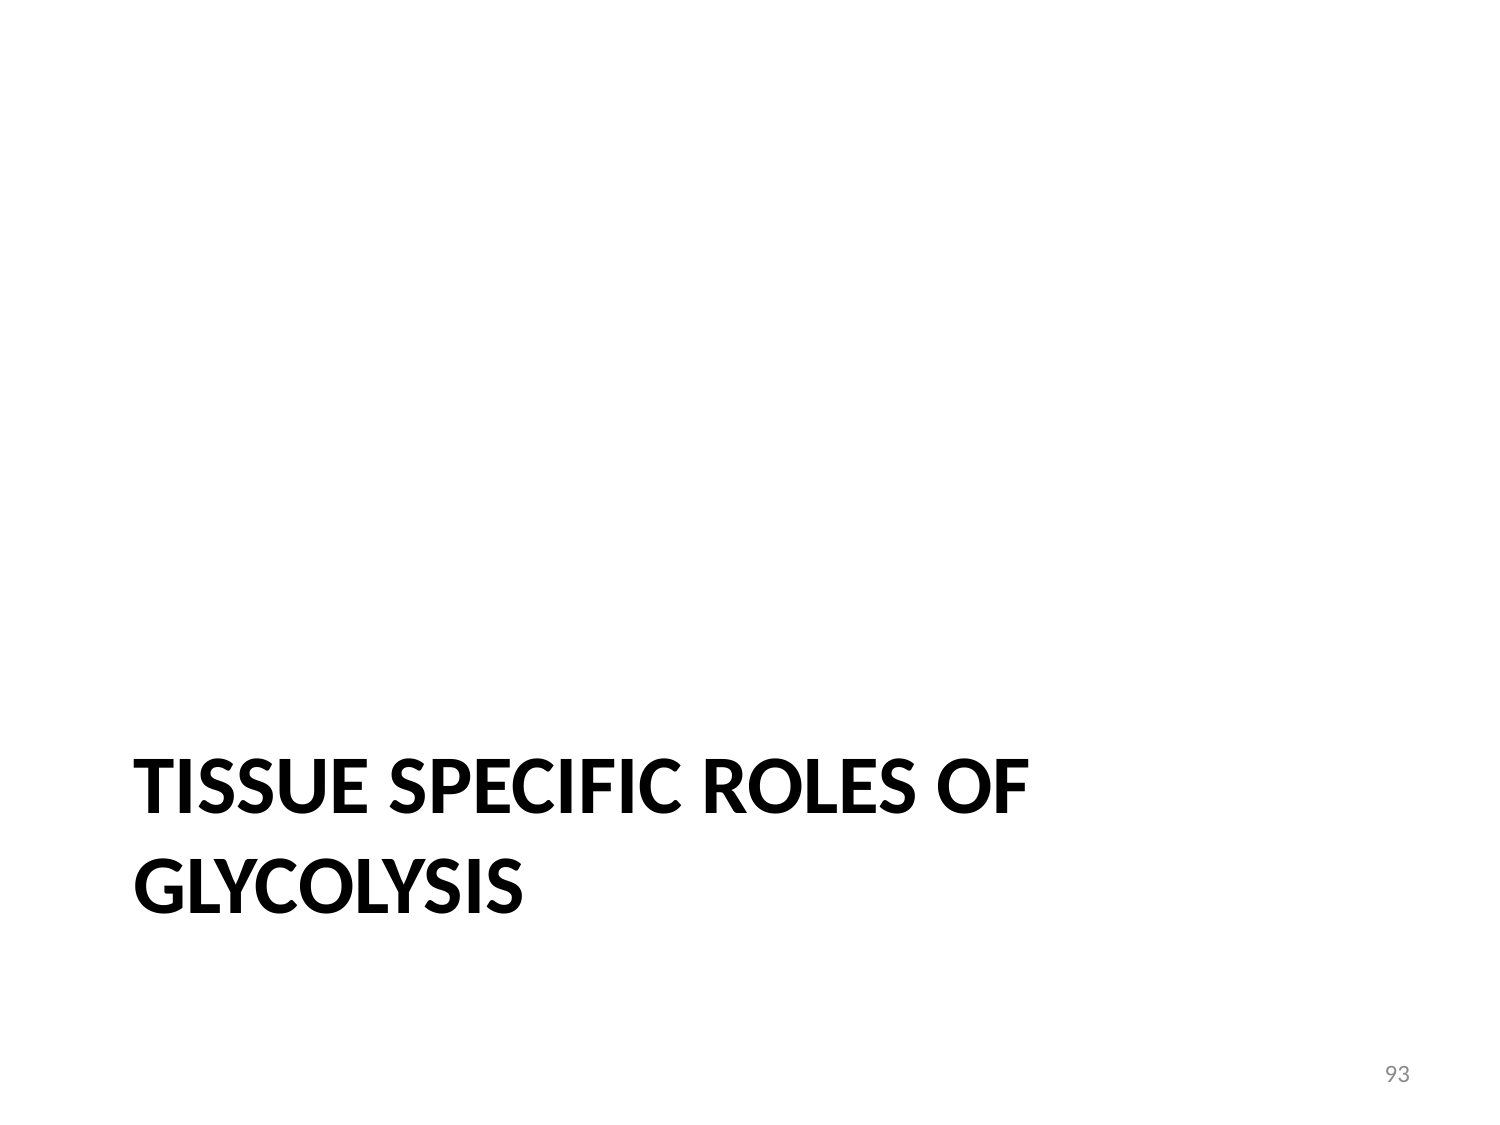

# Tissue Specific Roles of Glycolysis
93